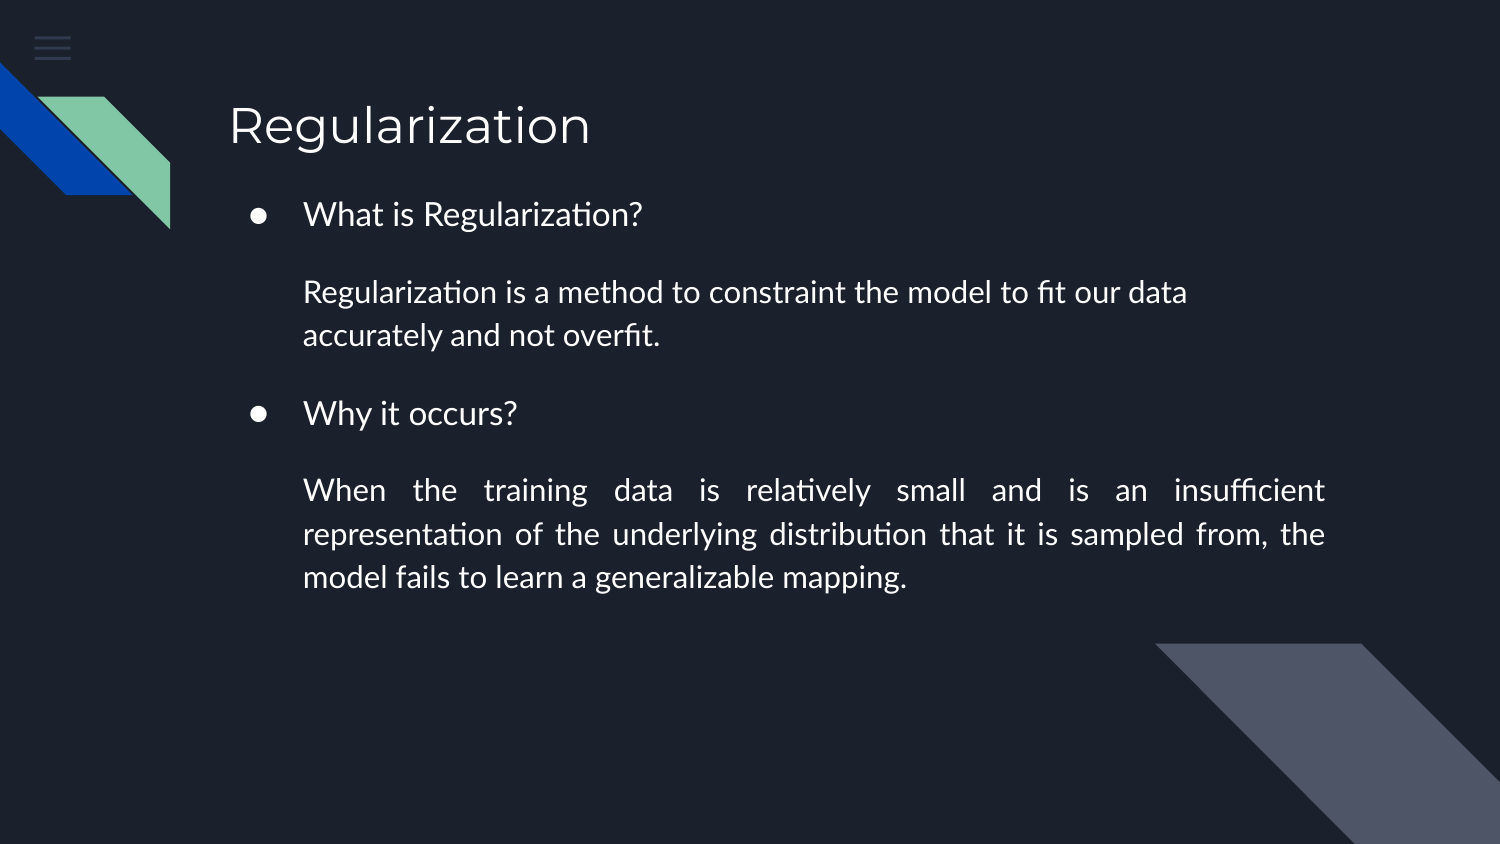

# Regularization
What is Regularization?
Regularization is a method to constraint the model to fit our data accurately and not overfit.
Why it occurs?
When the training data is relatively small and is an insufficient representation of the underlying distribution that it is sampled from, the model fails to learn a generalizable mapping.